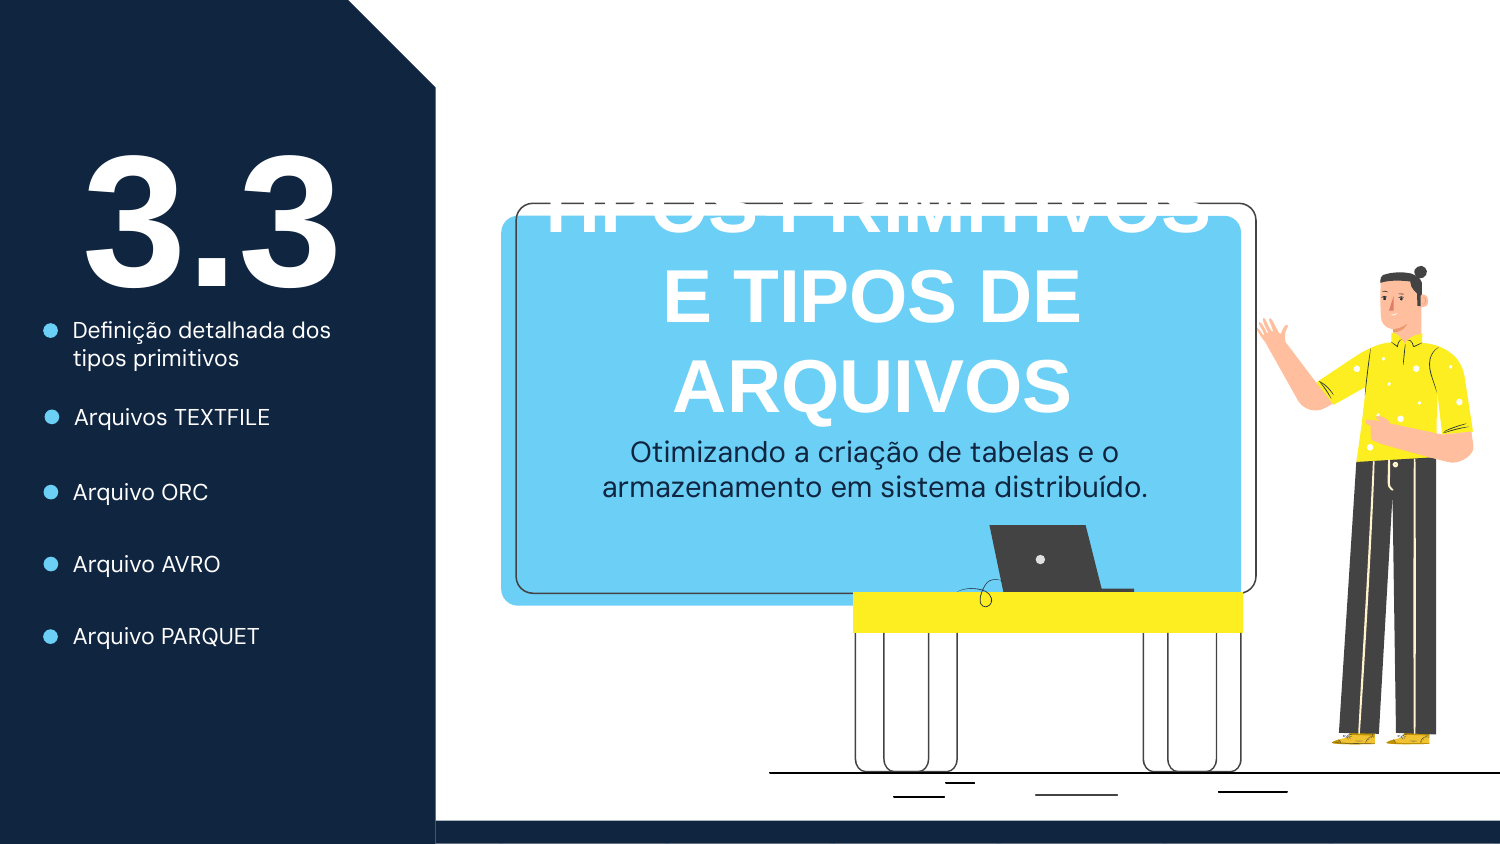

# 3.3

TIPOS PRIMITIVOS E TIPOS DE ARQUIVOS

Definição detalhada dos tipos primitivos

Arquivos TEXTFILE

Otimizando a criação de tabelas e o armazenamento em sistema distribuído.
Arquivo ORC

Arquivo AVRO

Arquivo PARQUET